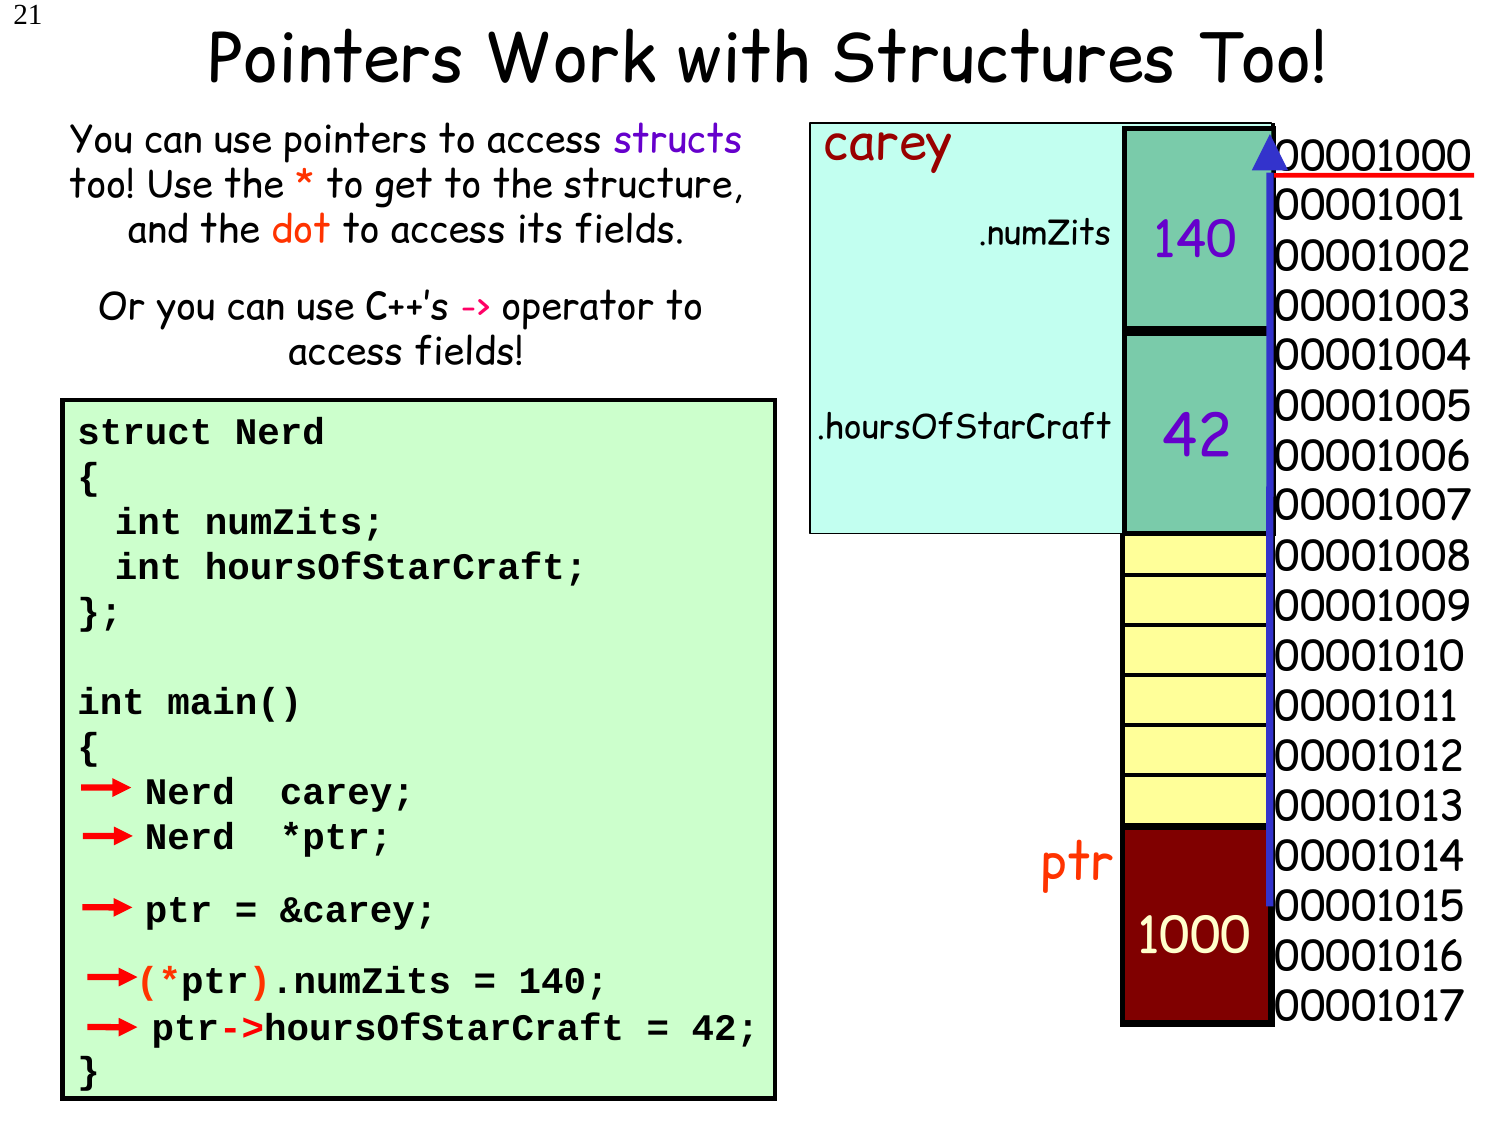

# Pointers Work with Structures Too!
21
carey

You can use pointers to access structs too! Use the * to get to the structure, and the dot to access its fields.

00001000
00001001
00001002
00001003
00001004
00001005
00001006
00001007
00001008
00001009
00001010
00001011
00001012
00001013
00001014
00001015
00001016
00001017

              .numZits

140

Or you can use C++’s -> operator to
access fields!

         .hoursOfStarCraft

  42
struct Nerd
{
	int numZits;
	int hoursOfStarCraft;
};

int main()
{
   Nerd  carey;
   Nerd  *ptr;

   ptr = &carey;

   (*ptr).numZits = 140;

}

ptr

1000

 ptr->hoursOfStarCraft = 42;